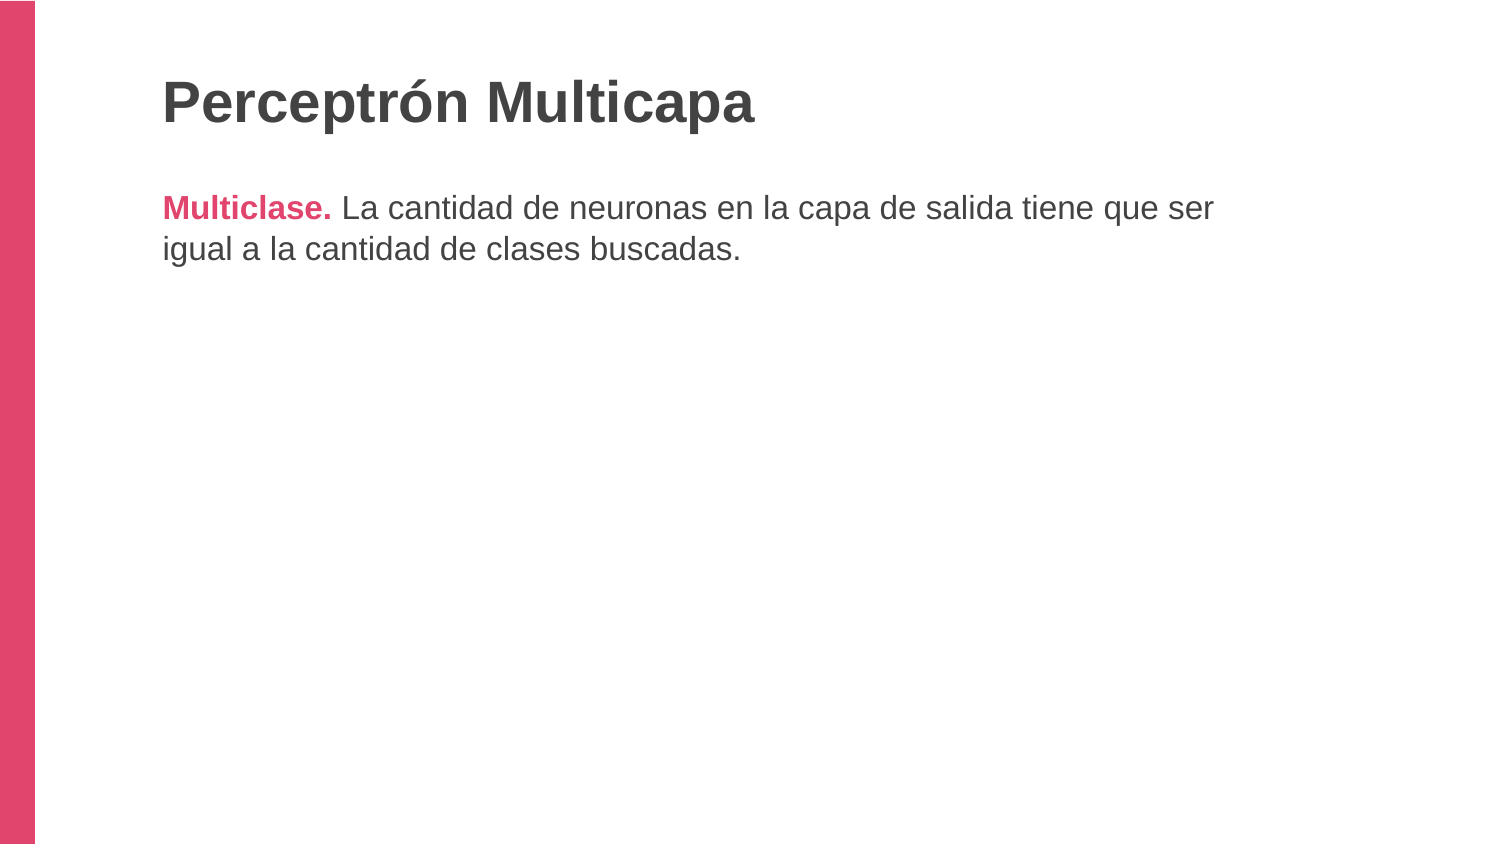

Perceptrón Multicapa
Multiclase. La cantidad de neuronas en la capa de salida tiene que ser igual a la cantidad de clases buscadas.